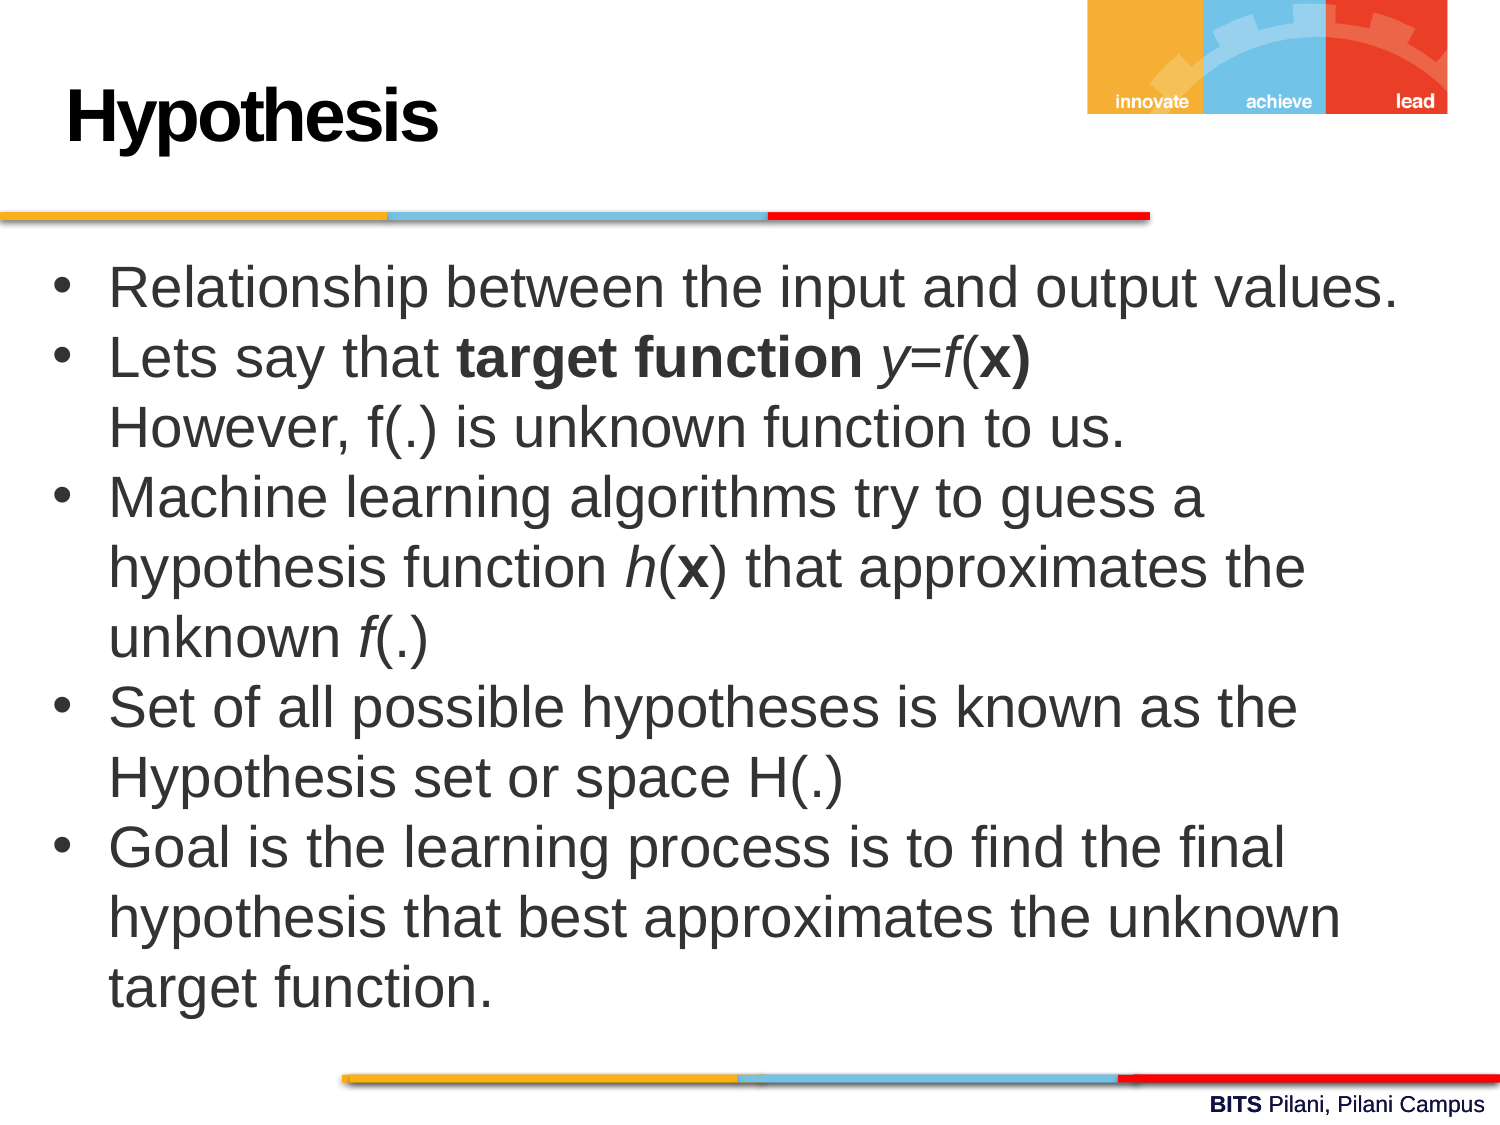

Hypothesis
Relationship between the input and output values.
Lets say that target function y=f(x)
However, f(.) is unknown function to us.
Machine learning algorithms try to guess a hypothesis function h(x) that approximates the unknown f(.)
Set of all possible hypotheses is known as the Hypothesis set or space H(.)
Goal is the learning process is to find the final hypothesis that best approximates the unknown target function.